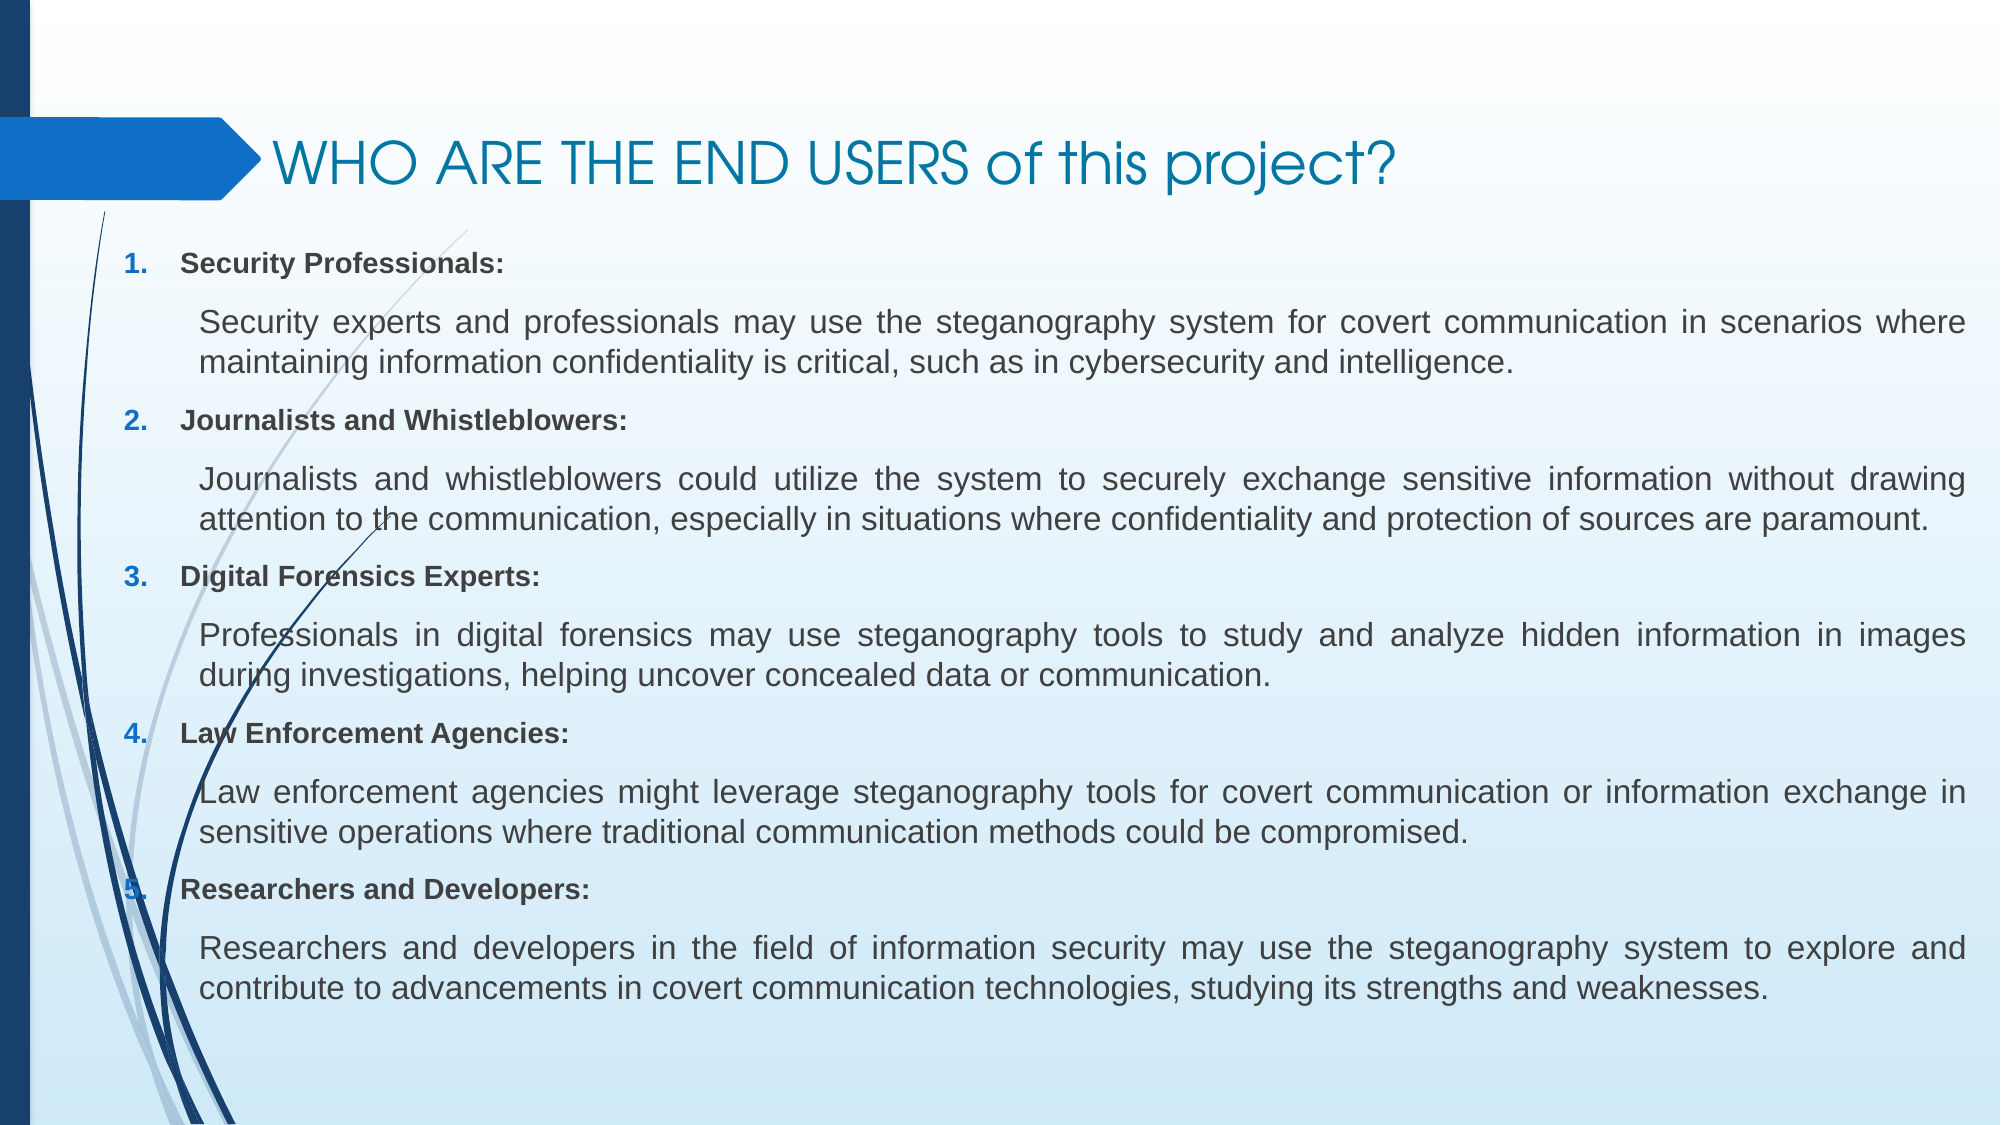

# WHO ARE THE END USERS of this project?
Security Professionals:
Security experts and professionals may use the steganography system for covert communication in scenarios where maintaining information confidentiality is critical, such as in cybersecurity and intelligence.
Journalists and Whistleblowers:
Journalists and whistleblowers could utilize the system to securely exchange sensitive information without drawing attention to the communication, especially in situations where confidentiality and protection of sources are paramount.
Digital Forensics Experts:
Professionals in digital forensics may use steganography tools to study and analyze hidden information in images during investigations, helping uncover concealed data or communication.
Law Enforcement Agencies:
Law enforcement agencies might leverage steganography tools for covert communication or information exchange in sensitive operations where traditional communication methods could be compromised.
Researchers and Developers:
Researchers and developers in the field of information security may use the steganography system to explore and contribute to advancements in covert communication technologies, studying its strengths and weaknesses.